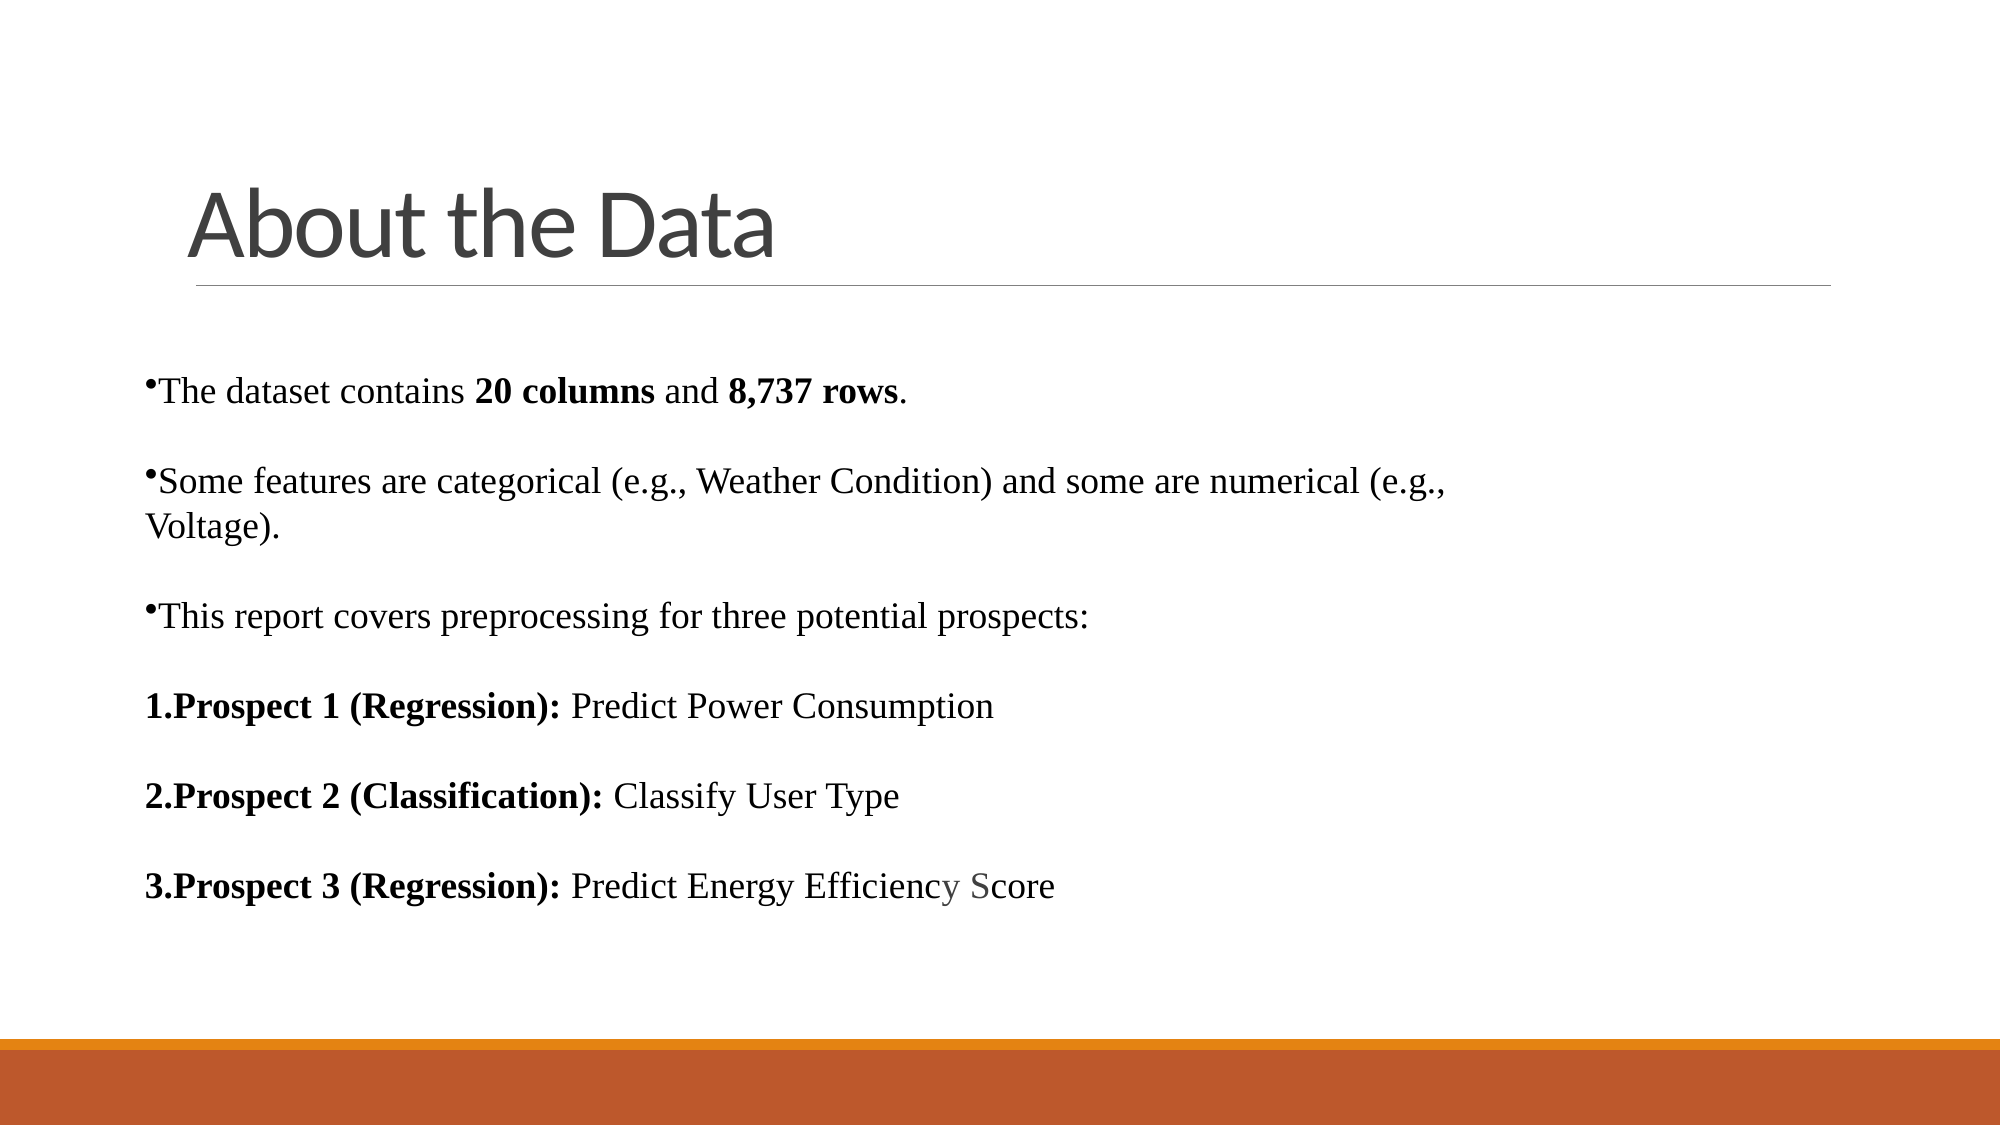

# About the Data
The dataset contains 20 columns and 8,737 rows.

Some features are categorical (e.g., Weather Condition) and some are numerical (e.g., Voltage).

This report covers preprocessing for three potential prospects:

Prospect 1 (Regression): Predict Power Consumption

Prospect 2 (Classification): Classify User Type

Prospect 3 (Regression): Predict Energy Efficiency Score